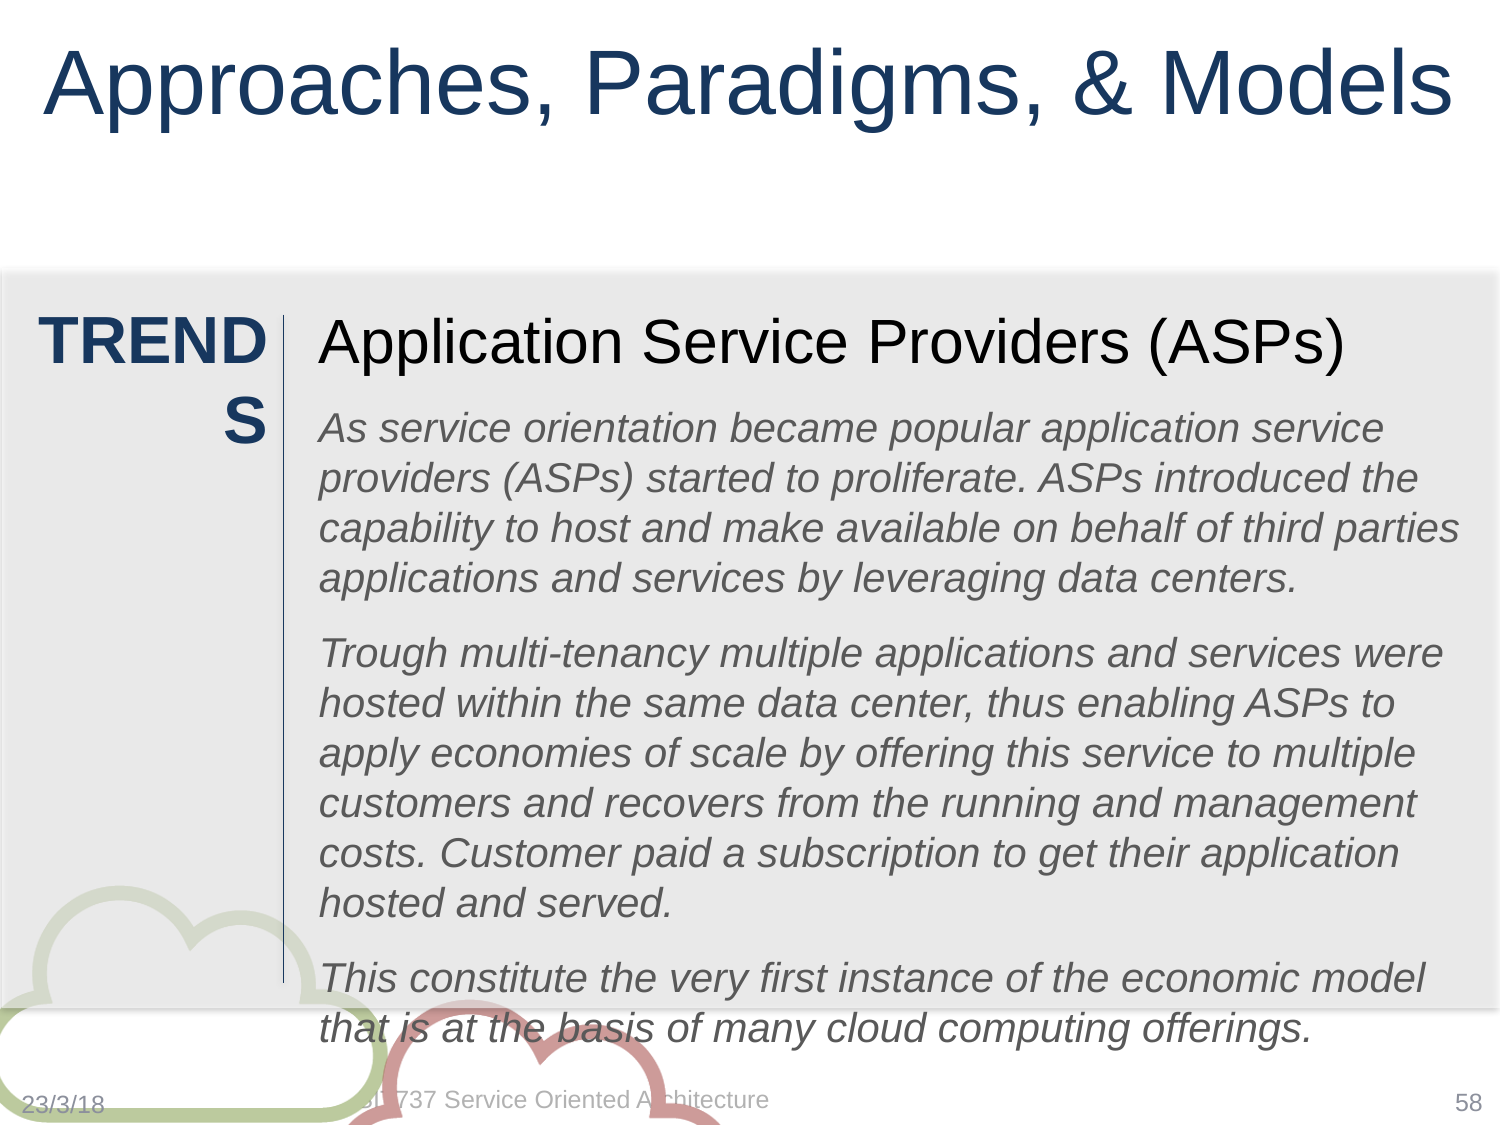

# Approaches, Paradigms, & Models

TRENDS
Application Service Providers (ASPs)
As service orientation became popular application service providers (ASPs) started to proliferate. ASPs introduced the capability to host and make available on behalf of third parties applications and services by leveraging data centers.
Trough multi-tenancy multiple applications and services were hosted within the same data center, thus enabling ASPs to apply economies of scale by offering this service to multiple customers and recovers from the running and management costs. Customer paid a subscription to get their application hosted and served.
This constitute the very first instance of the economic model that is at the basis of many cloud computing offerings.
58
23/3/18
SIT737 Service Oriented Architecture